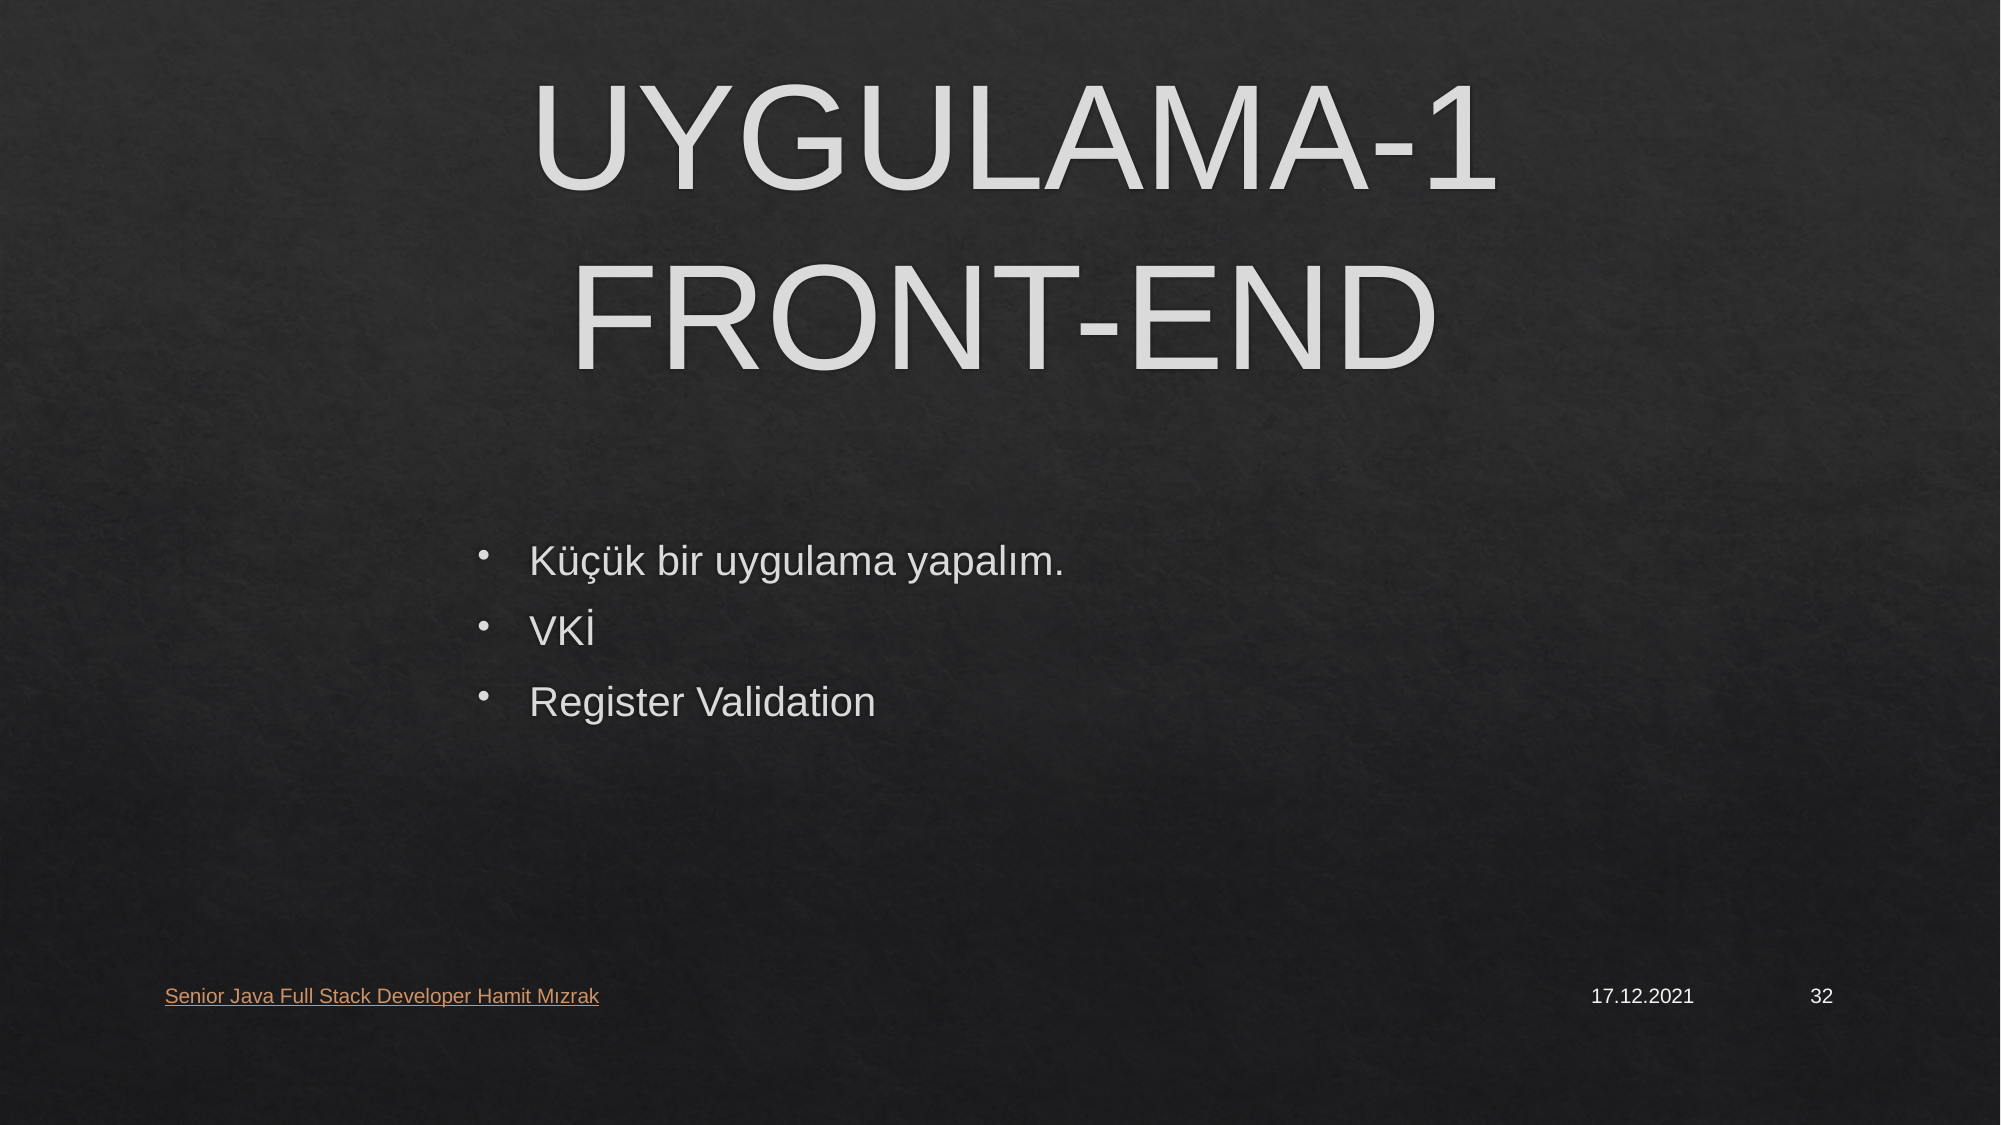

# UYGULAMA-1 FRONT-END

Küçük bir uygulama yapalım.
VKİ
Register Validation
Senior Java Full Stack Developer Hamit Mızrak
17.12.2021
32